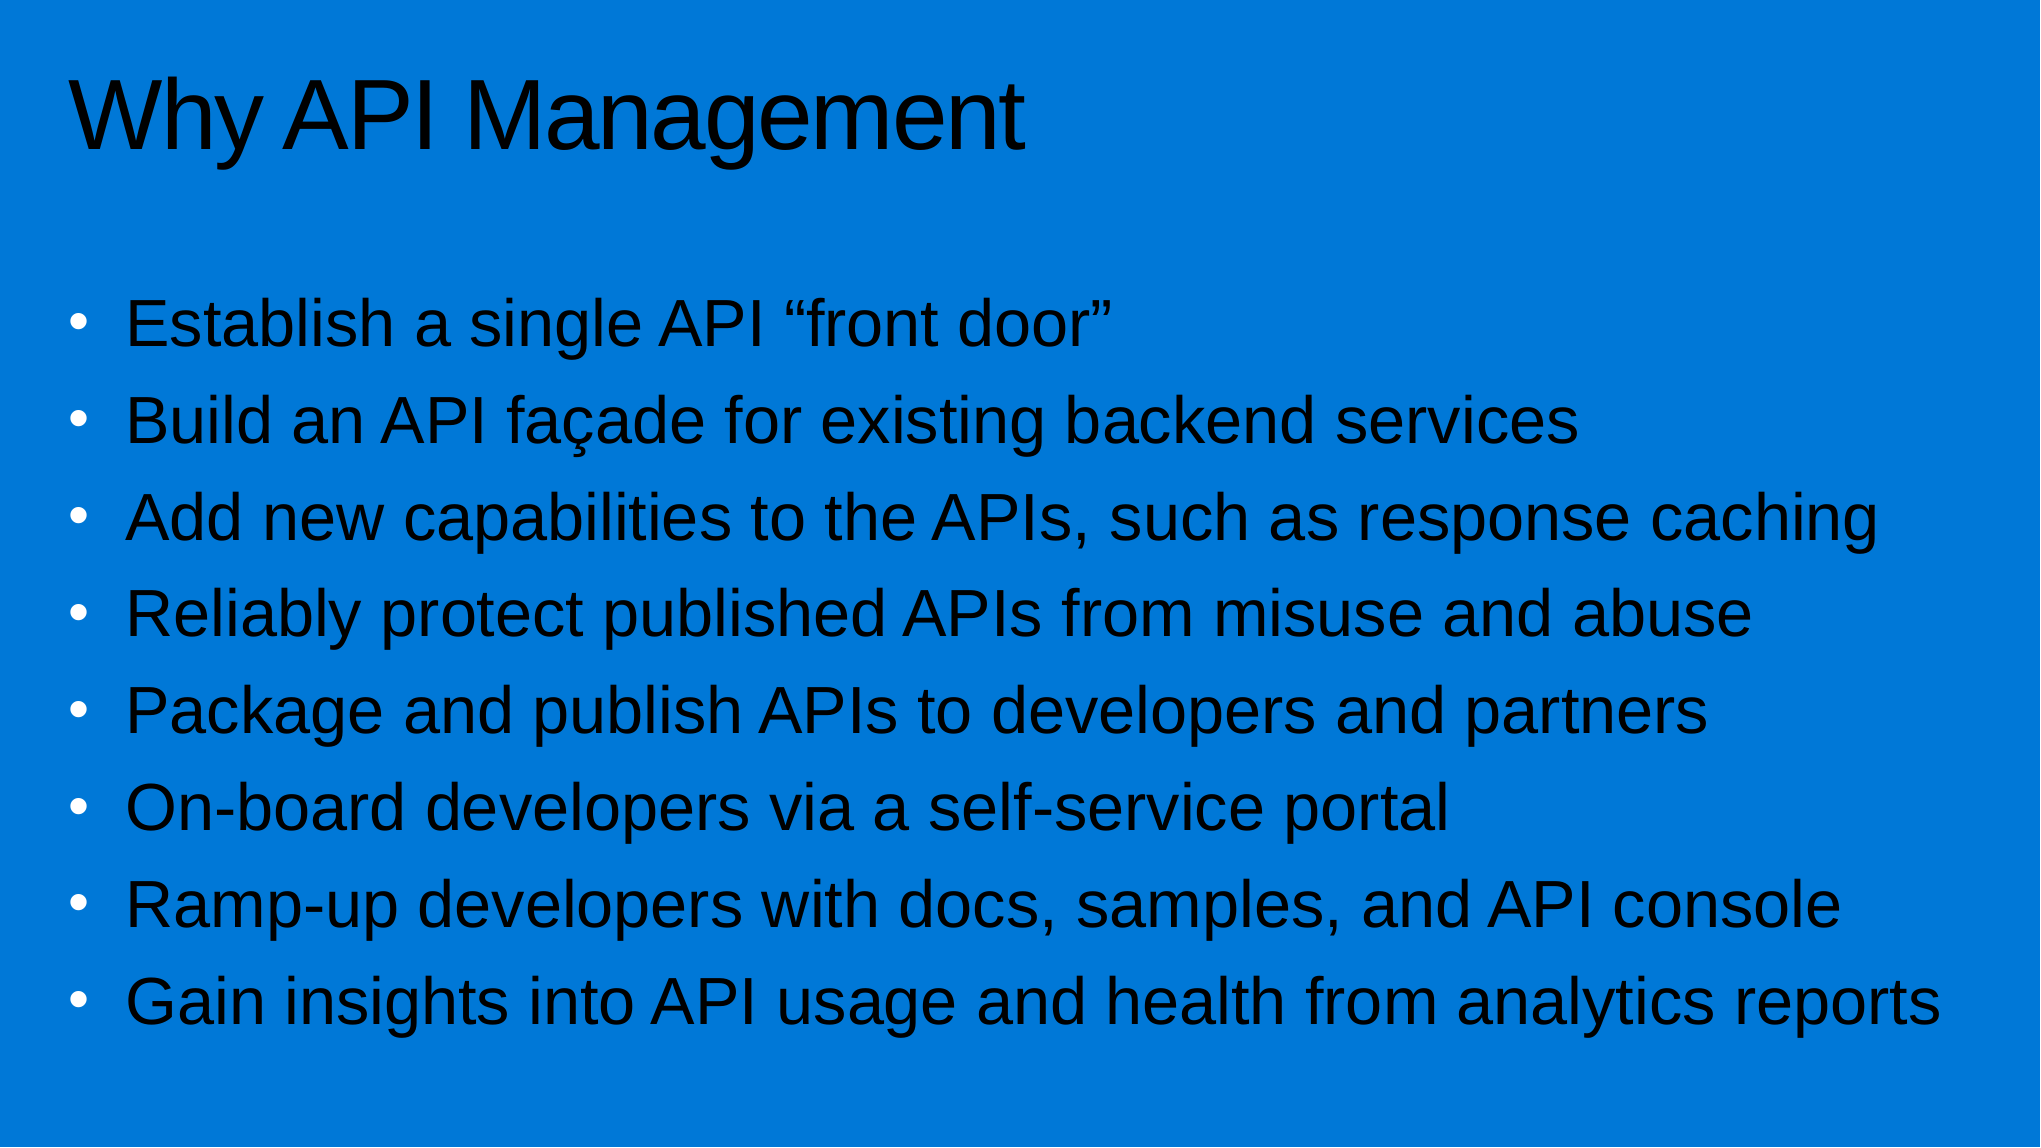

# Why API Management
Establish a single API “front door”
Build an API façade for existing backend services
Add new capabilities to the APIs, such as response caching
Reliably protect published APIs from misuse and abuse
Package and publish APIs to developers and partners
On-board developers via a self-service portal
Ramp-up developers with docs, samples, and API console
Gain insights into API usage and health from analytics reports